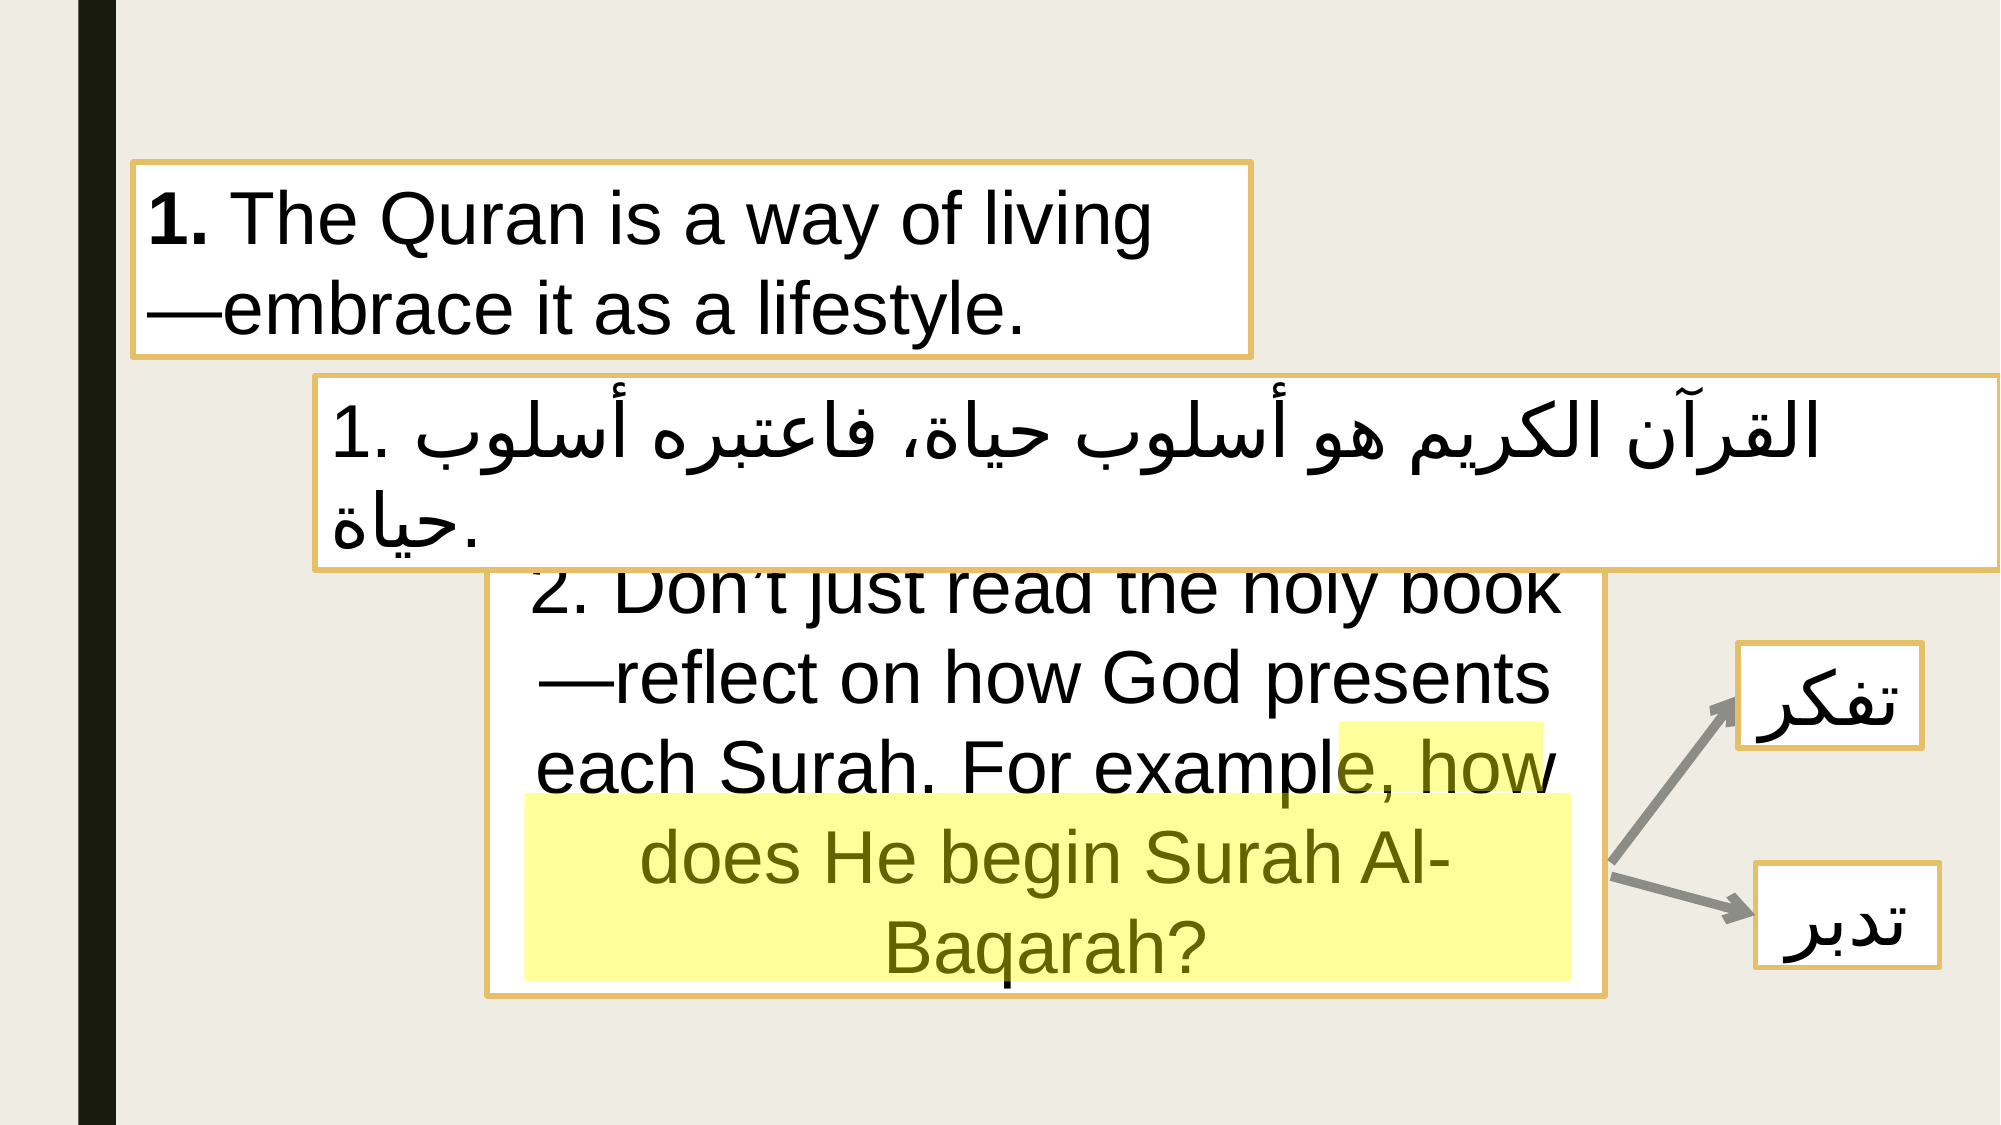

1. The Quran is a way of living —embrace it as a lifestyle.
1. القرآن الكريم هو أسلوب حياة، فاعتبره أسلوب حياة.
2. Don’t just read the holy book—reflect on how God presents each Surah. For example, how does He begin Surah Al-Baqarah?
تفكر

تدبر